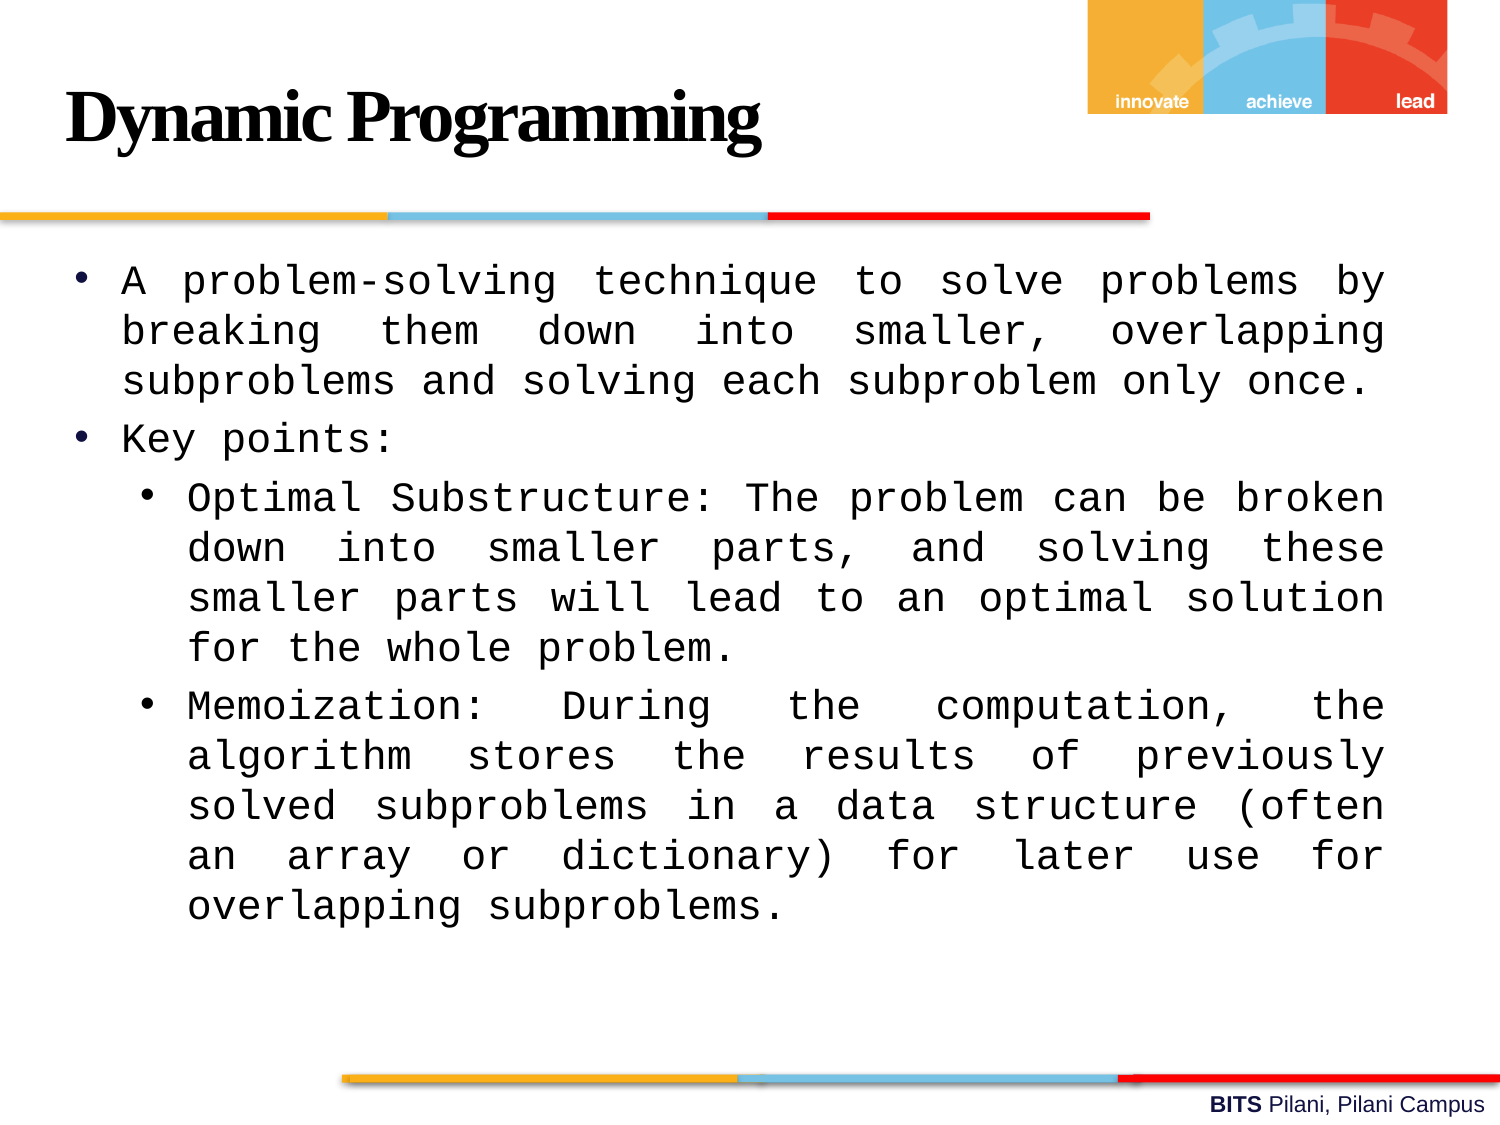

Dynamic Programming
A problem-solving technique to solve problems by breaking them down into smaller, overlapping subproblems and solving each subproblem only once.
Key points:
Optimal Substructure: The problem can be broken down into smaller parts, and solving these smaller parts will lead to an optimal solution for the whole problem.
Memoization: During the computation, the algorithm stores the results of previously solved subproblems in a data structure (often an array or dictionary) for later use for overlapping subproblems.